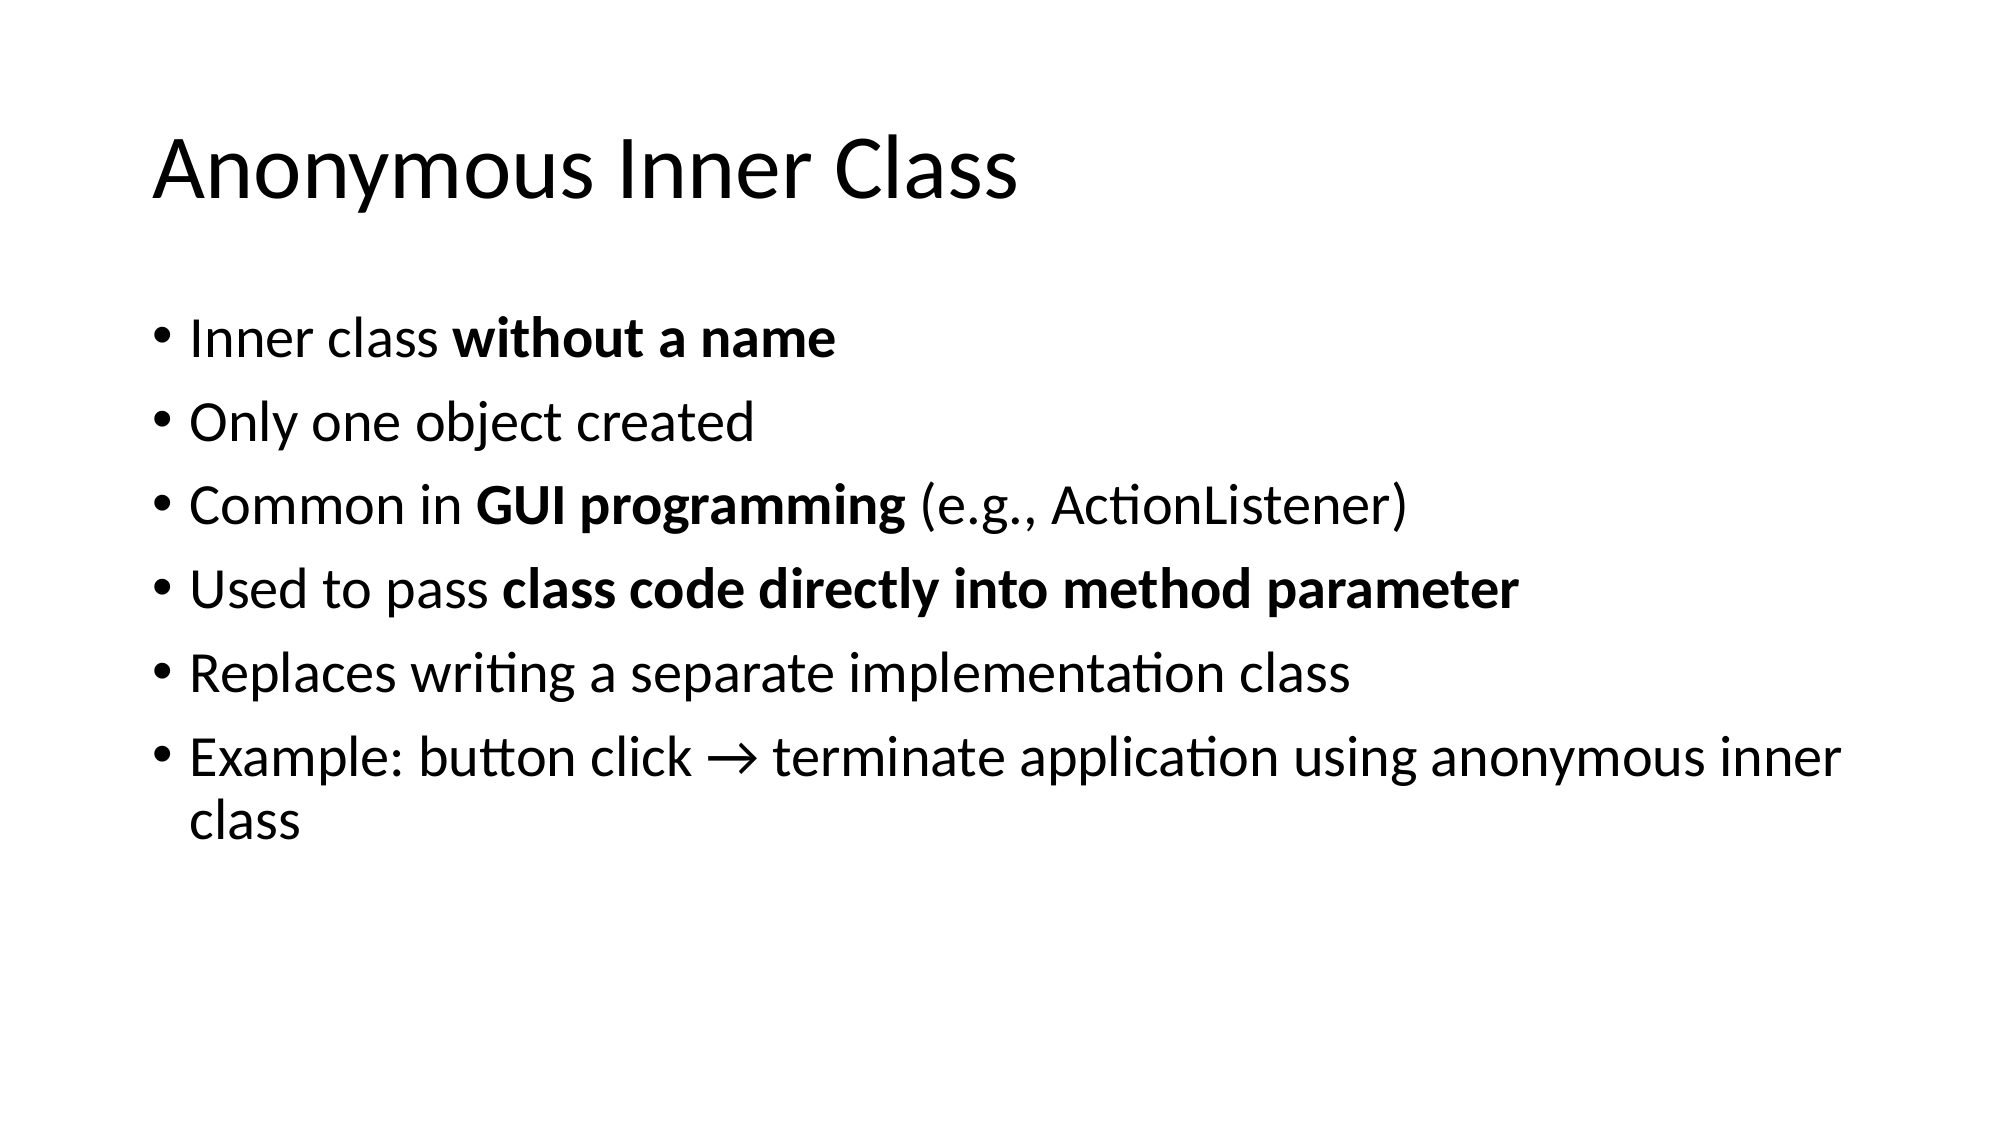

# Anonymous Inner Class
Inner class without a name
Only one object created
Common in GUI programming (e.g., ActionListener)
Used to pass class code directly into method parameter
Replaces writing a separate implementation class
Example: button click → terminate application using anonymous inner class